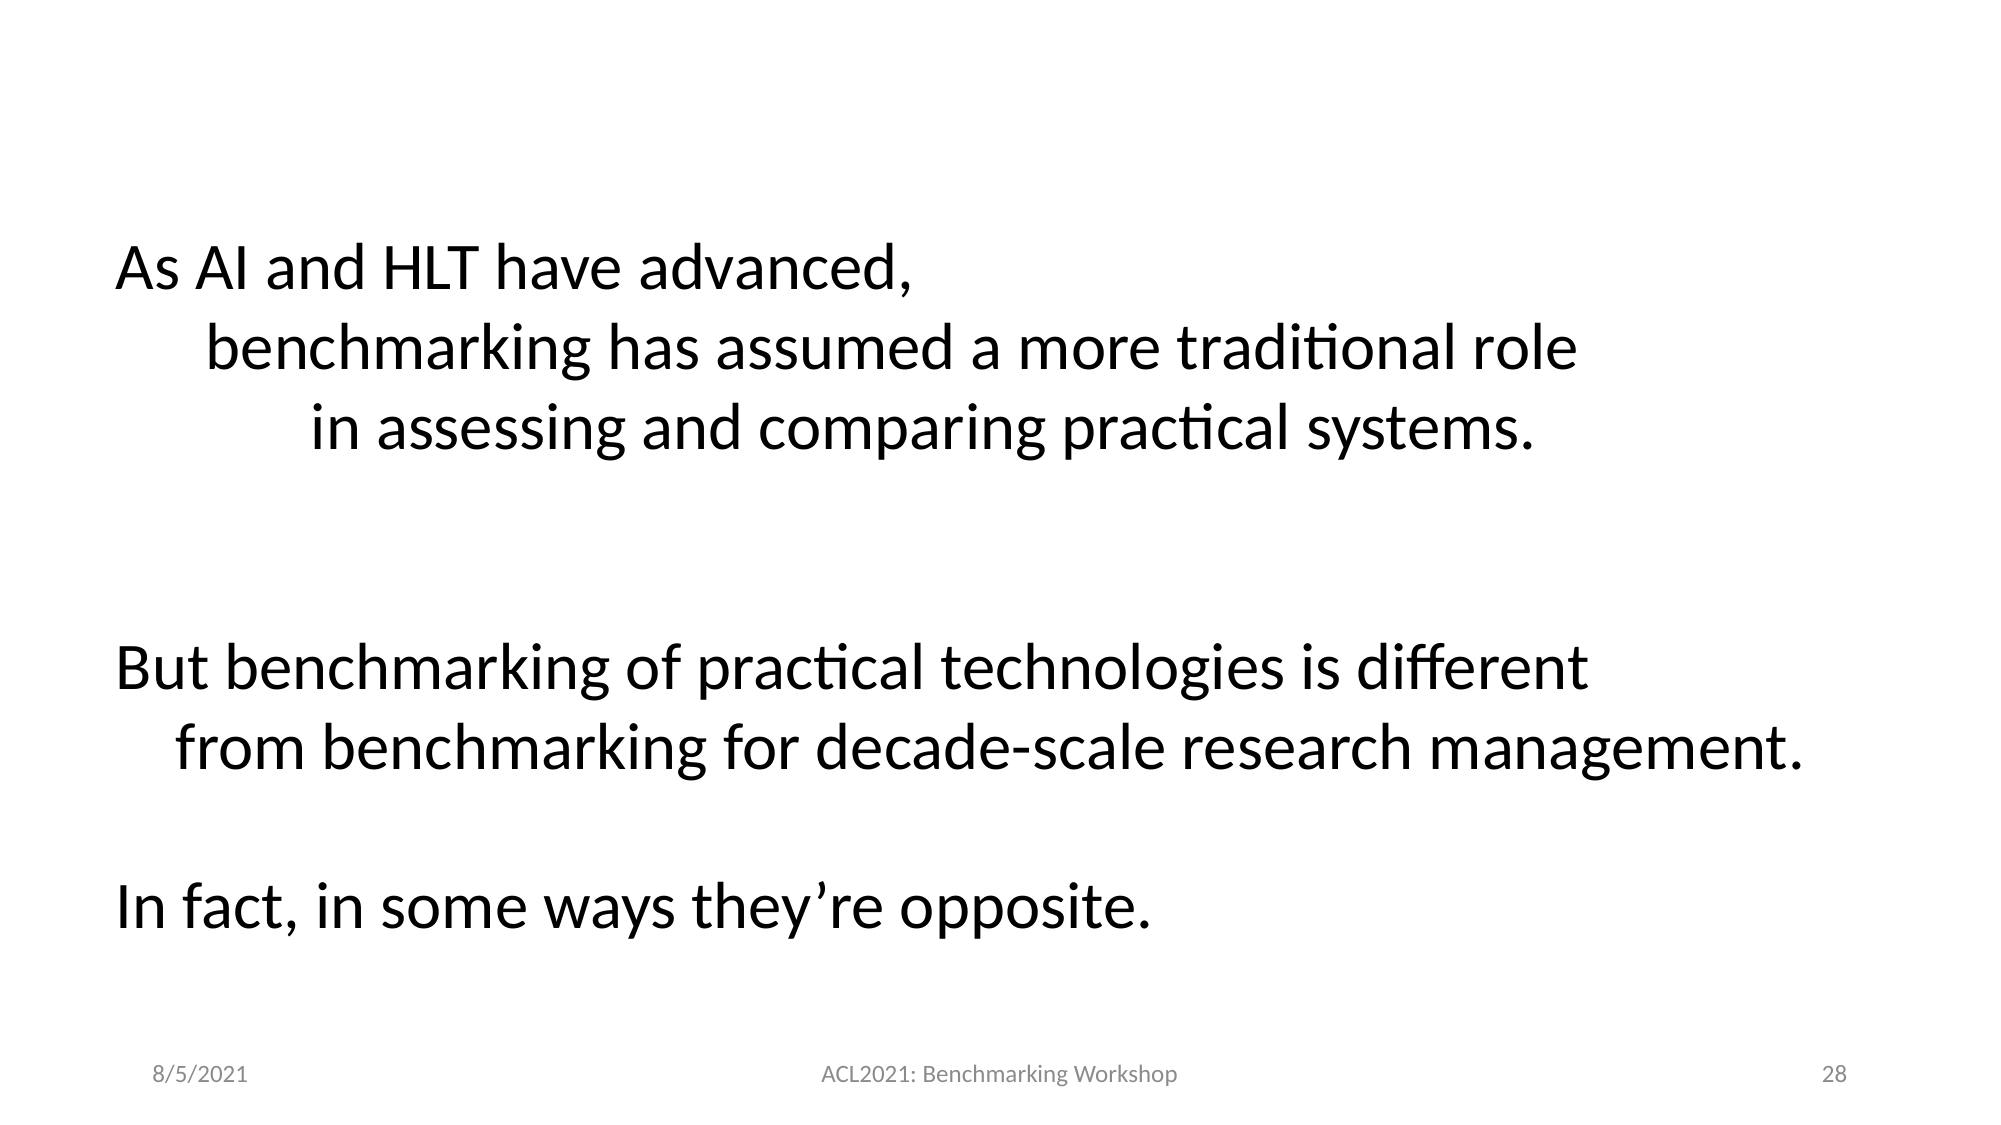

As AI and HLT have advanced,
      benchmarking has assumed a more traditional role
             in assessing and comparing practical systems.

But benchmarking of practical technologies is different
    from benchmarking for decade-scale research management.
In fact, in some ways they’re opposite.
8/5/2021
ACL2021: Benchmarking Workshop
28